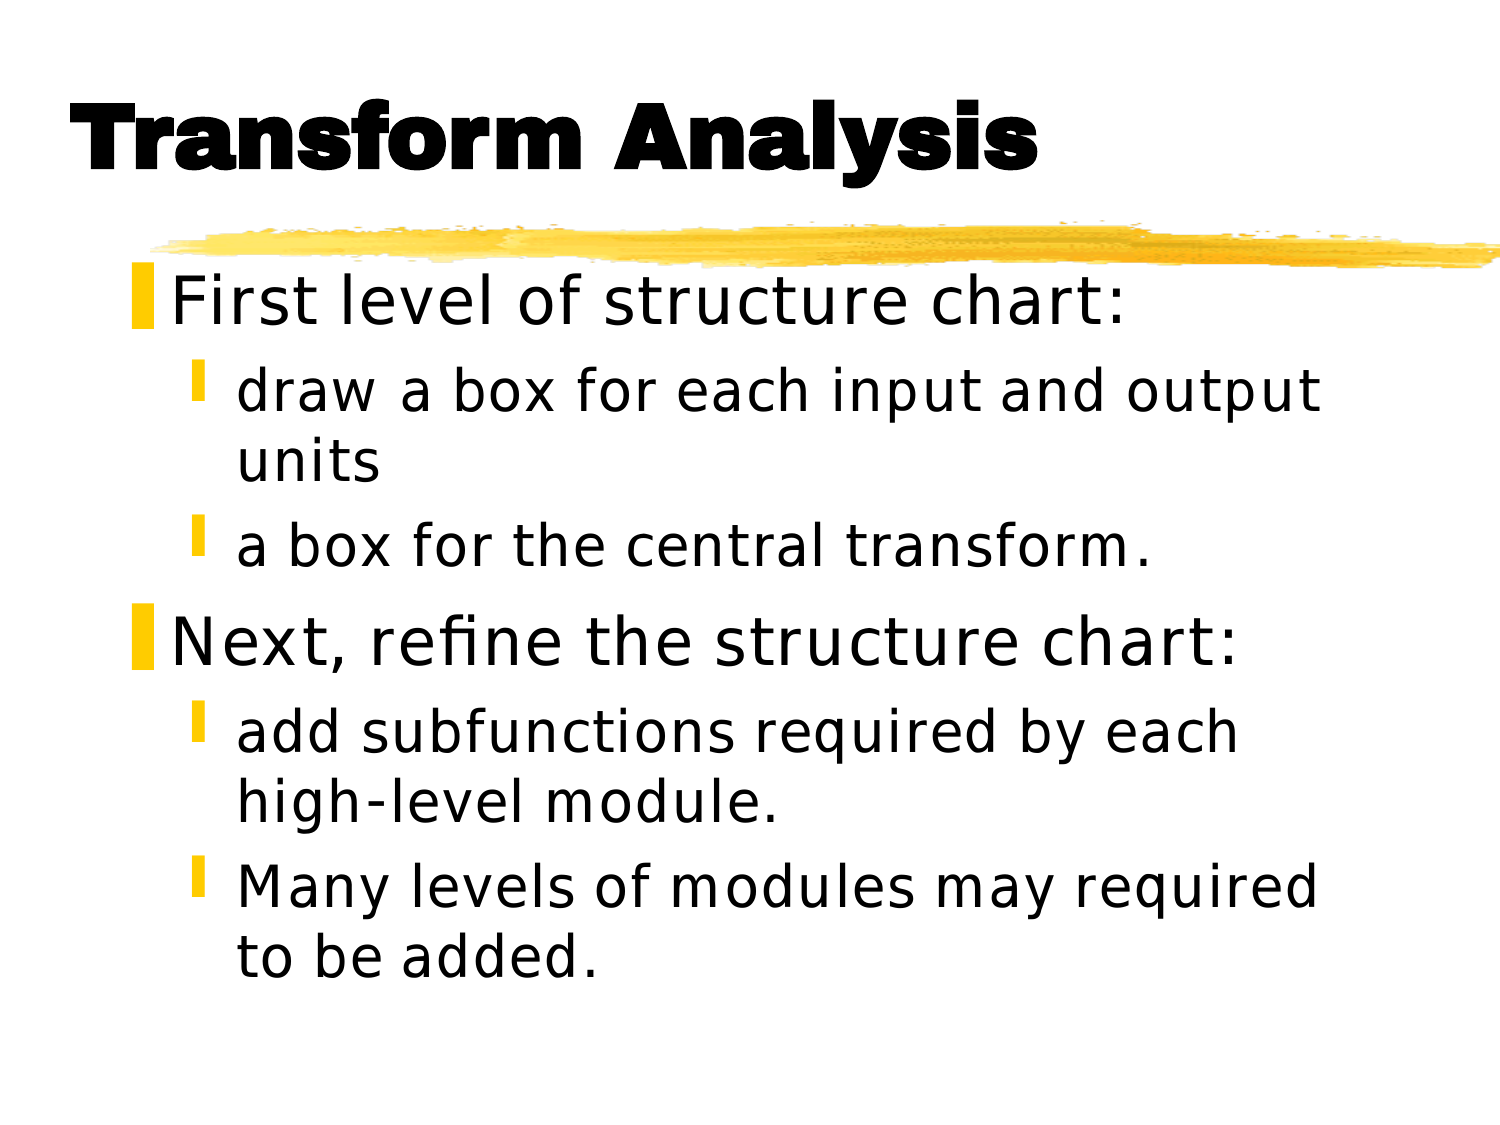

# Transform Analysis
First level of structure chart:
draw a box for each input and output units
a box for the central transform.
Next, refine the structure chart:
add subfunctions required by each high-level module.
Many levels of modules may required to be added.